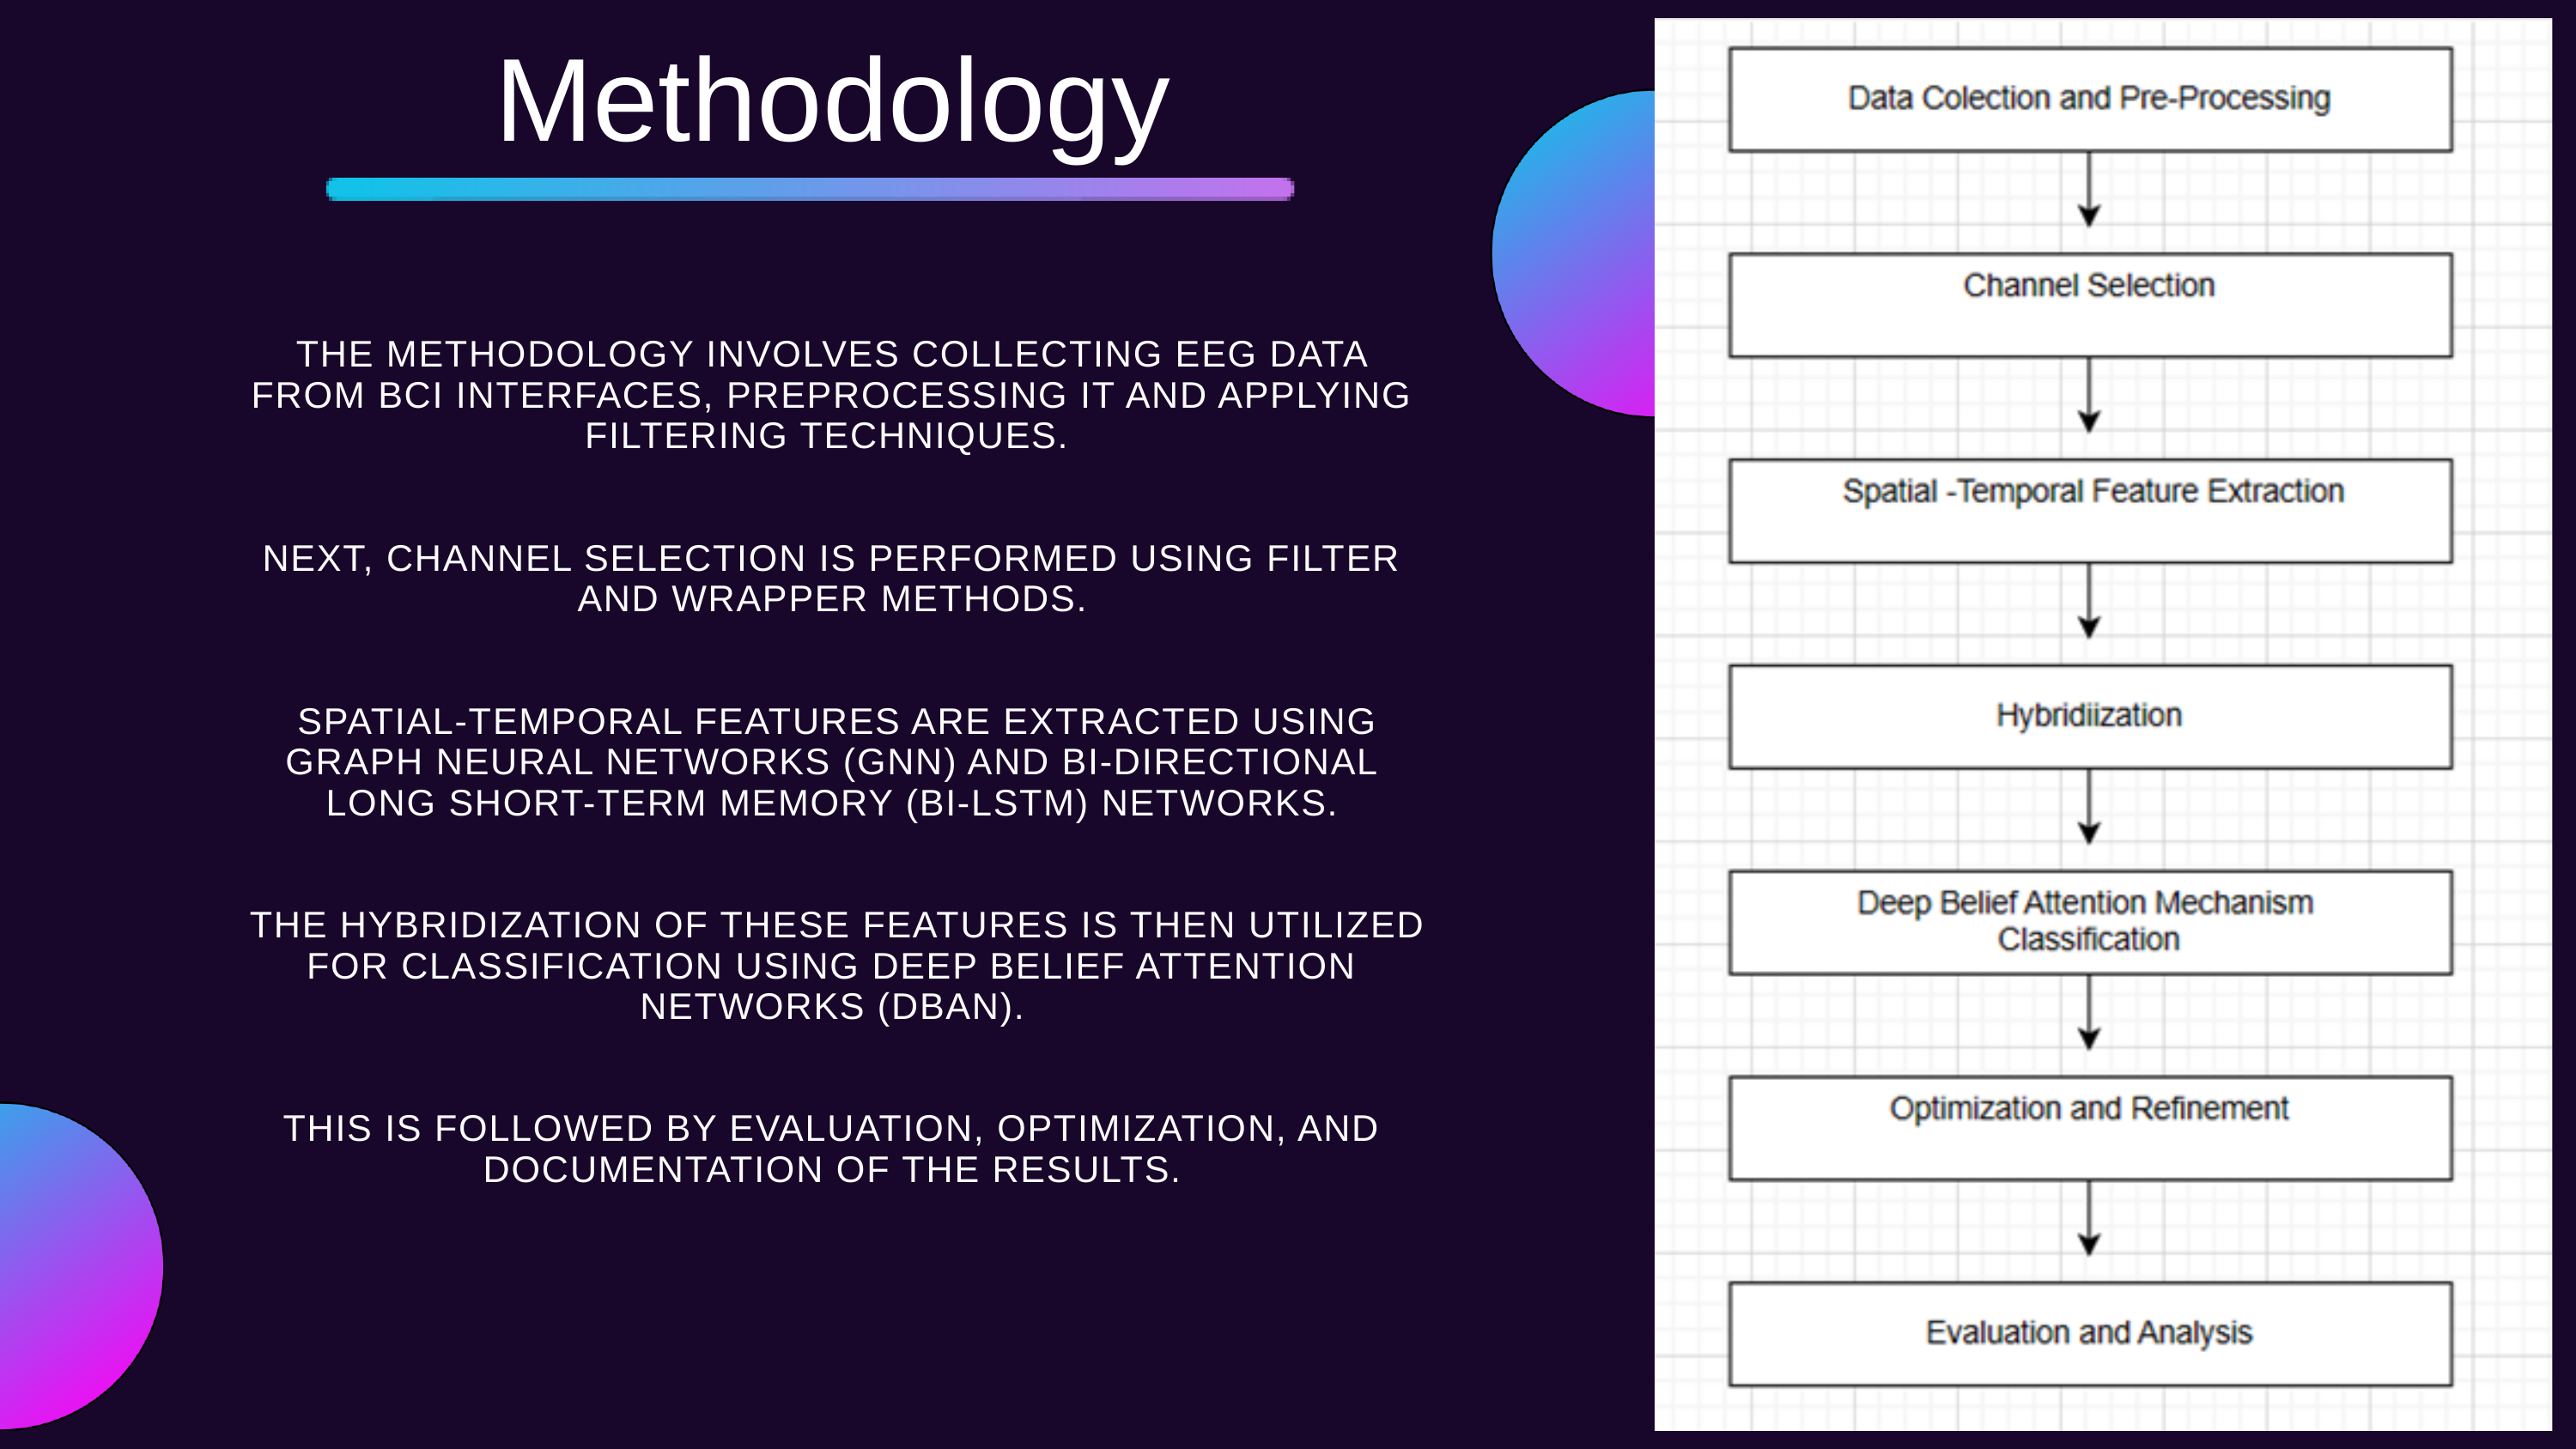

Methodology

THE METHODOLOGY INVOLVES COLLECTING EEG DATA FROM BCI INTERFACES, PREPROCESSING IT AND APPLYING FILTERING TECHNIQUES.

NEXT, CHANNEL SELECTION IS PERFORMED USING FILTER AND WRAPPER METHODS.

 SPATIAL-TEMPORAL FEATURES ARE EXTRACTED USING GRAPH NEURAL NETWORKS (GNN) AND BI-DIRECTIONAL LONG SHORT-TERM MEMORY (BI-LSTM) NETWORKS.

 THE HYBRIDIZATION OF THESE FEATURES IS THEN UTILIZED FOR CLASSIFICATION USING DEEP BELIEF ATTENTION NETWORKS (DBAN).

THIS IS FOLLOWED BY EVALUATION, OPTIMIZATION, AND DOCUMENTATION OF THE RESULTS.